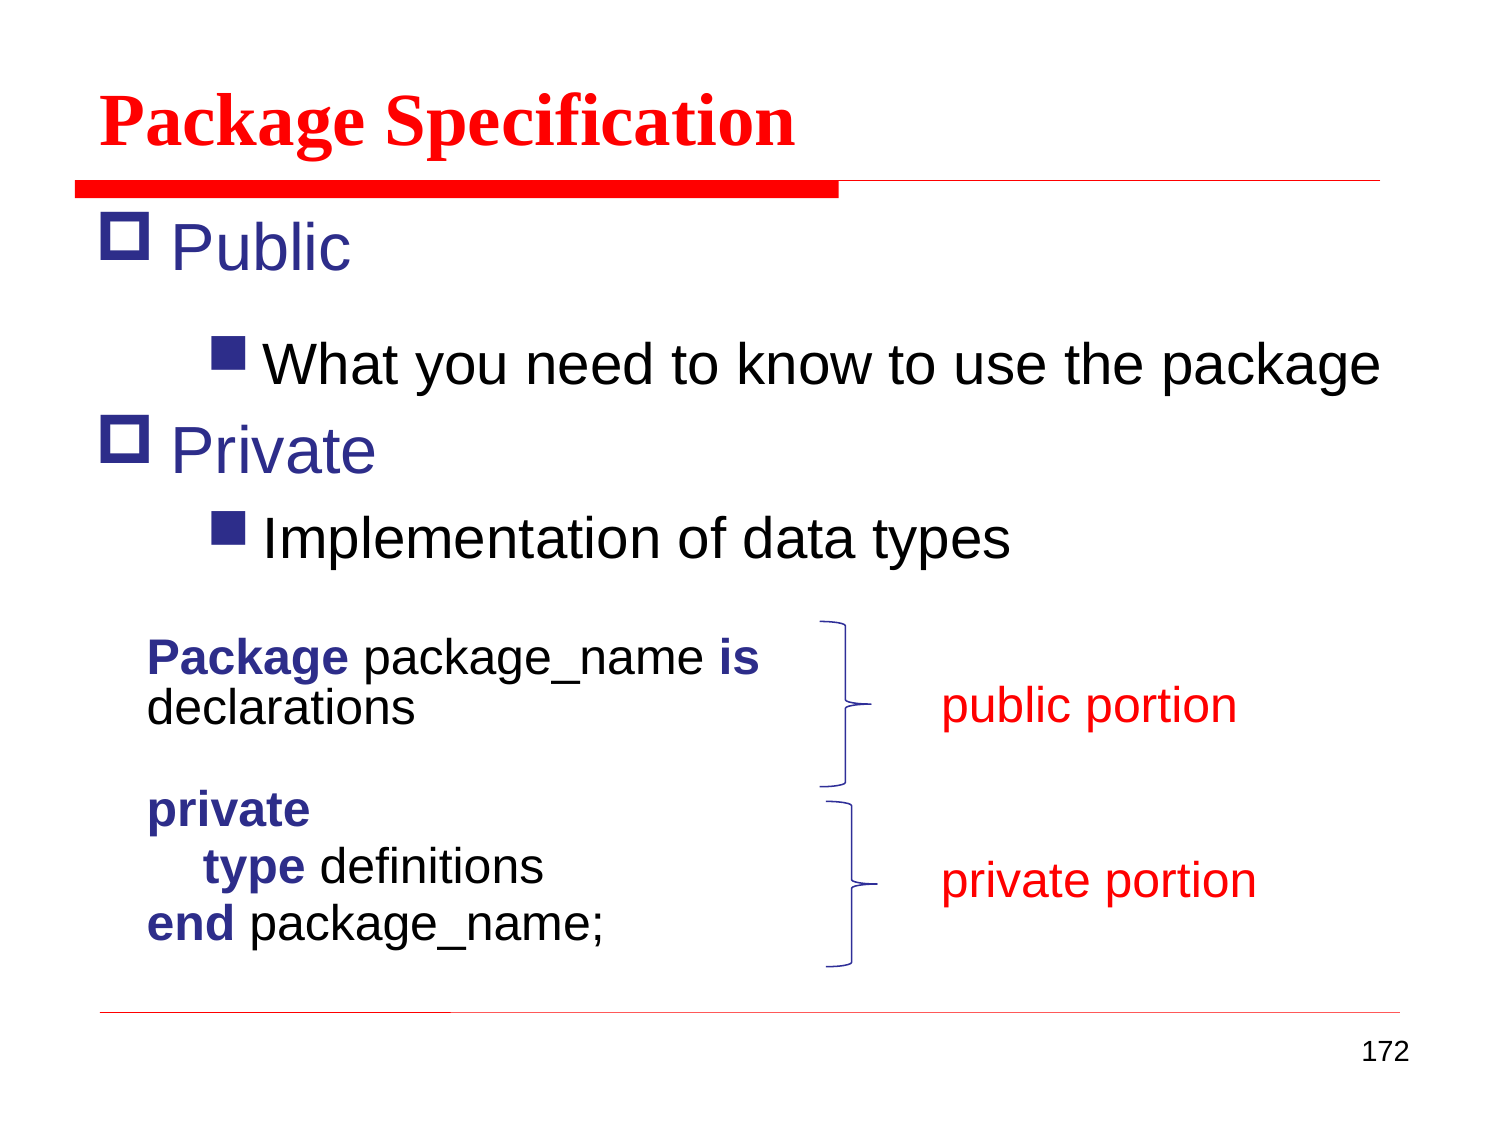

Package Specification
Public
What you need to know to use the package
Private
Implementation of data types

Package package_name is
declarations

private
	type definitions
end package_name;

public portion

private portion
172